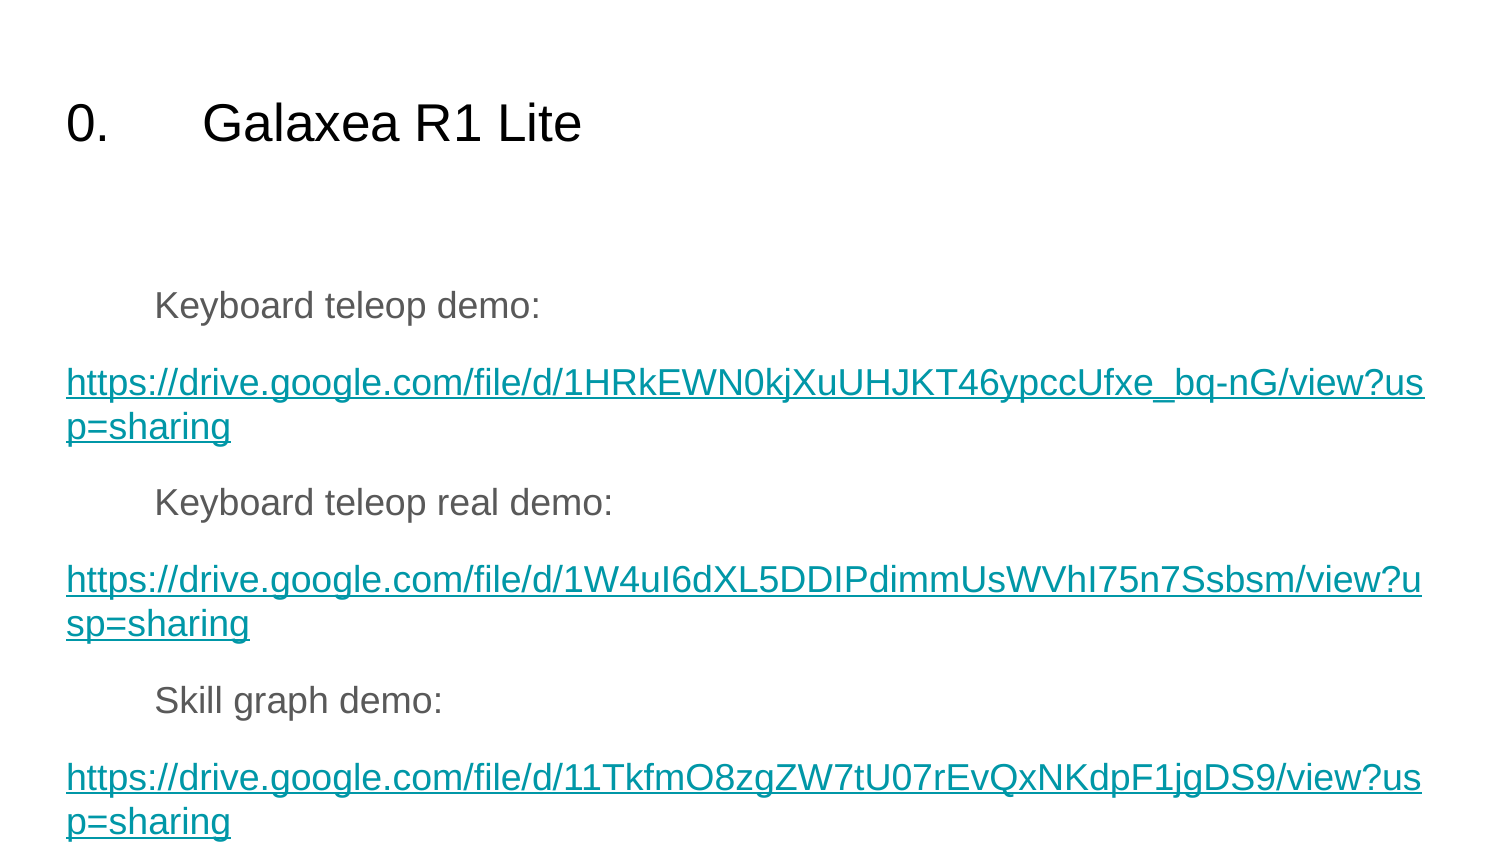

# 0.	Galaxea R1 Lite

Keyboard teleop demo:
https://drive.google.com/file/d/1HRkEWN0kjXuUHJKT46ypccUfxe_bq-nG/view?usp=sharing
Keyboard teleop real demo:
https://drive.google.com/file/d/1W4uI6dXL5DDIPdimmUsWVhI75n7Ssbsm/view?usp=sharing
Skill graph demo:
https://drive.google.com/file/d/11TkfmO8zgZW7tU07rEvQxNKdpF1jgDS9/view?usp=sharing